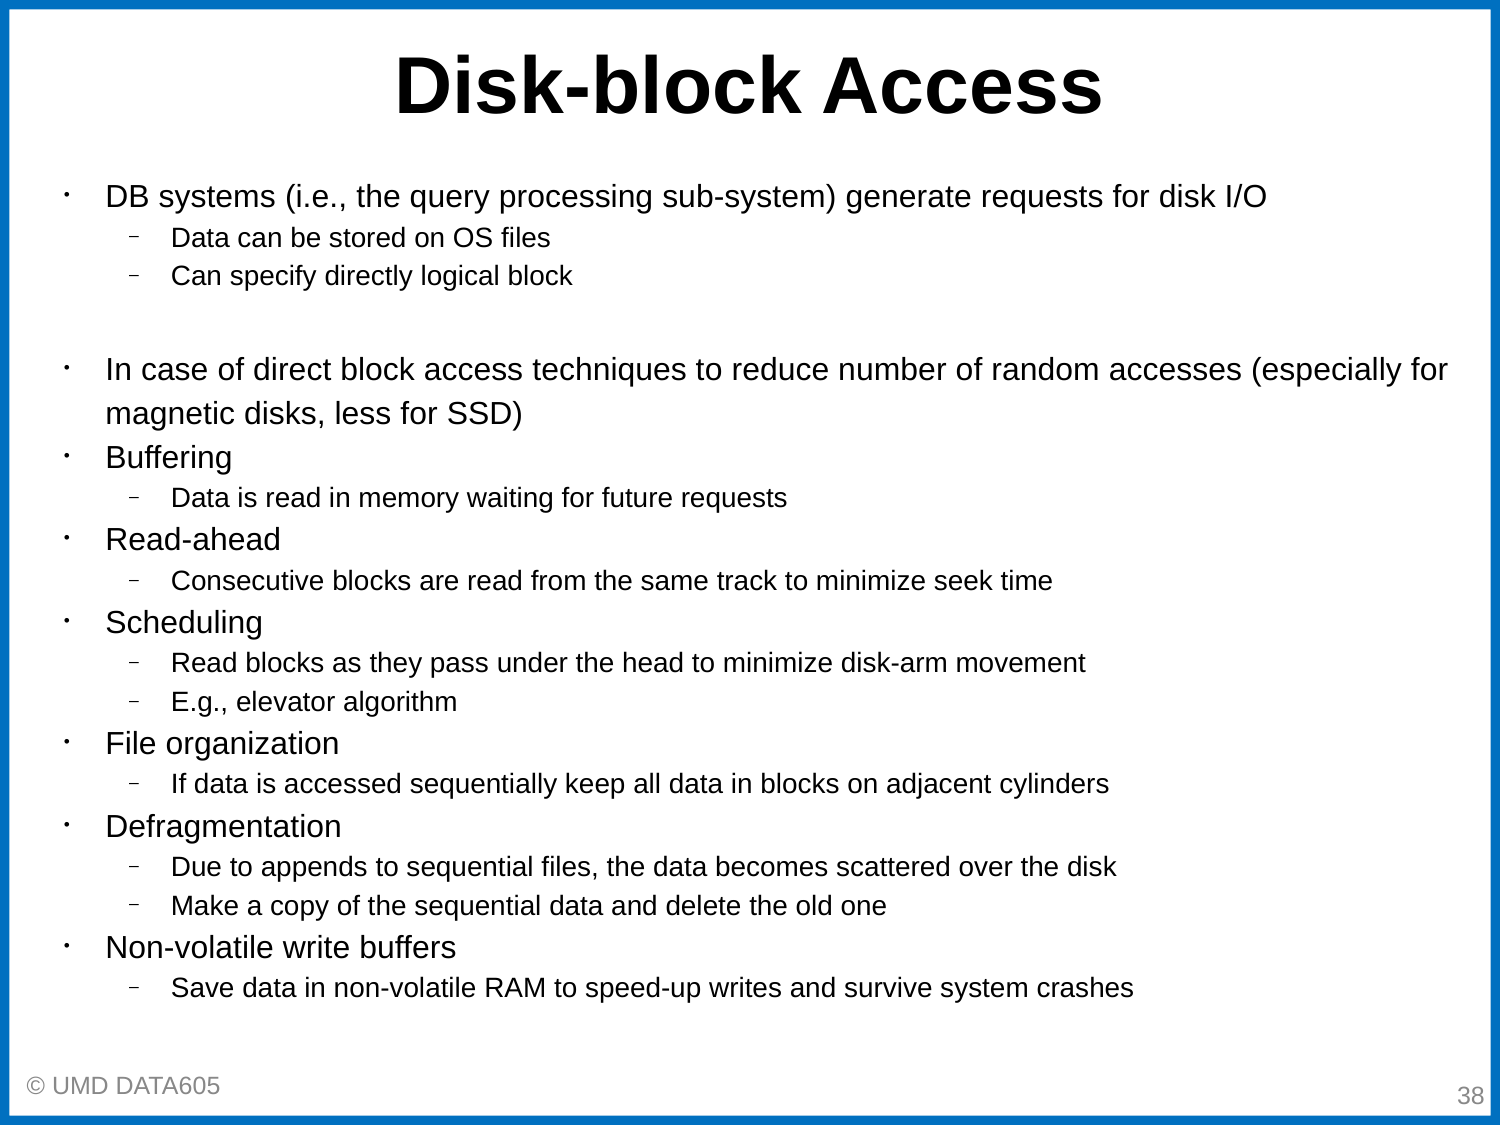

# Disk-block Access
DB systems (i.e., the query processing sub-system) generate requests for disk I/O
Data can be stored on OS files
Can specify directly logical block

In case of direct block access techniques to reduce number of random accesses (especially for magnetic disks, less for SSD)
Buffering
Data is read in memory waiting for future requests
Read-ahead
Consecutive blocks are read from the same track to minimize seek time
Scheduling
Read blocks as they pass under the head to minimize disk-arm movement
E.g., elevator algorithm
File organization
If data is accessed sequentially keep all data in blocks on adjacent cylinders
Defragmentation
Due to appends to sequential files, the data becomes scattered over the disk
Make a copy of the sequential data and delete the old one
Non-volatile write buffers
Save data in non-volatile RAM to speed-up writes and survive system crashes
38